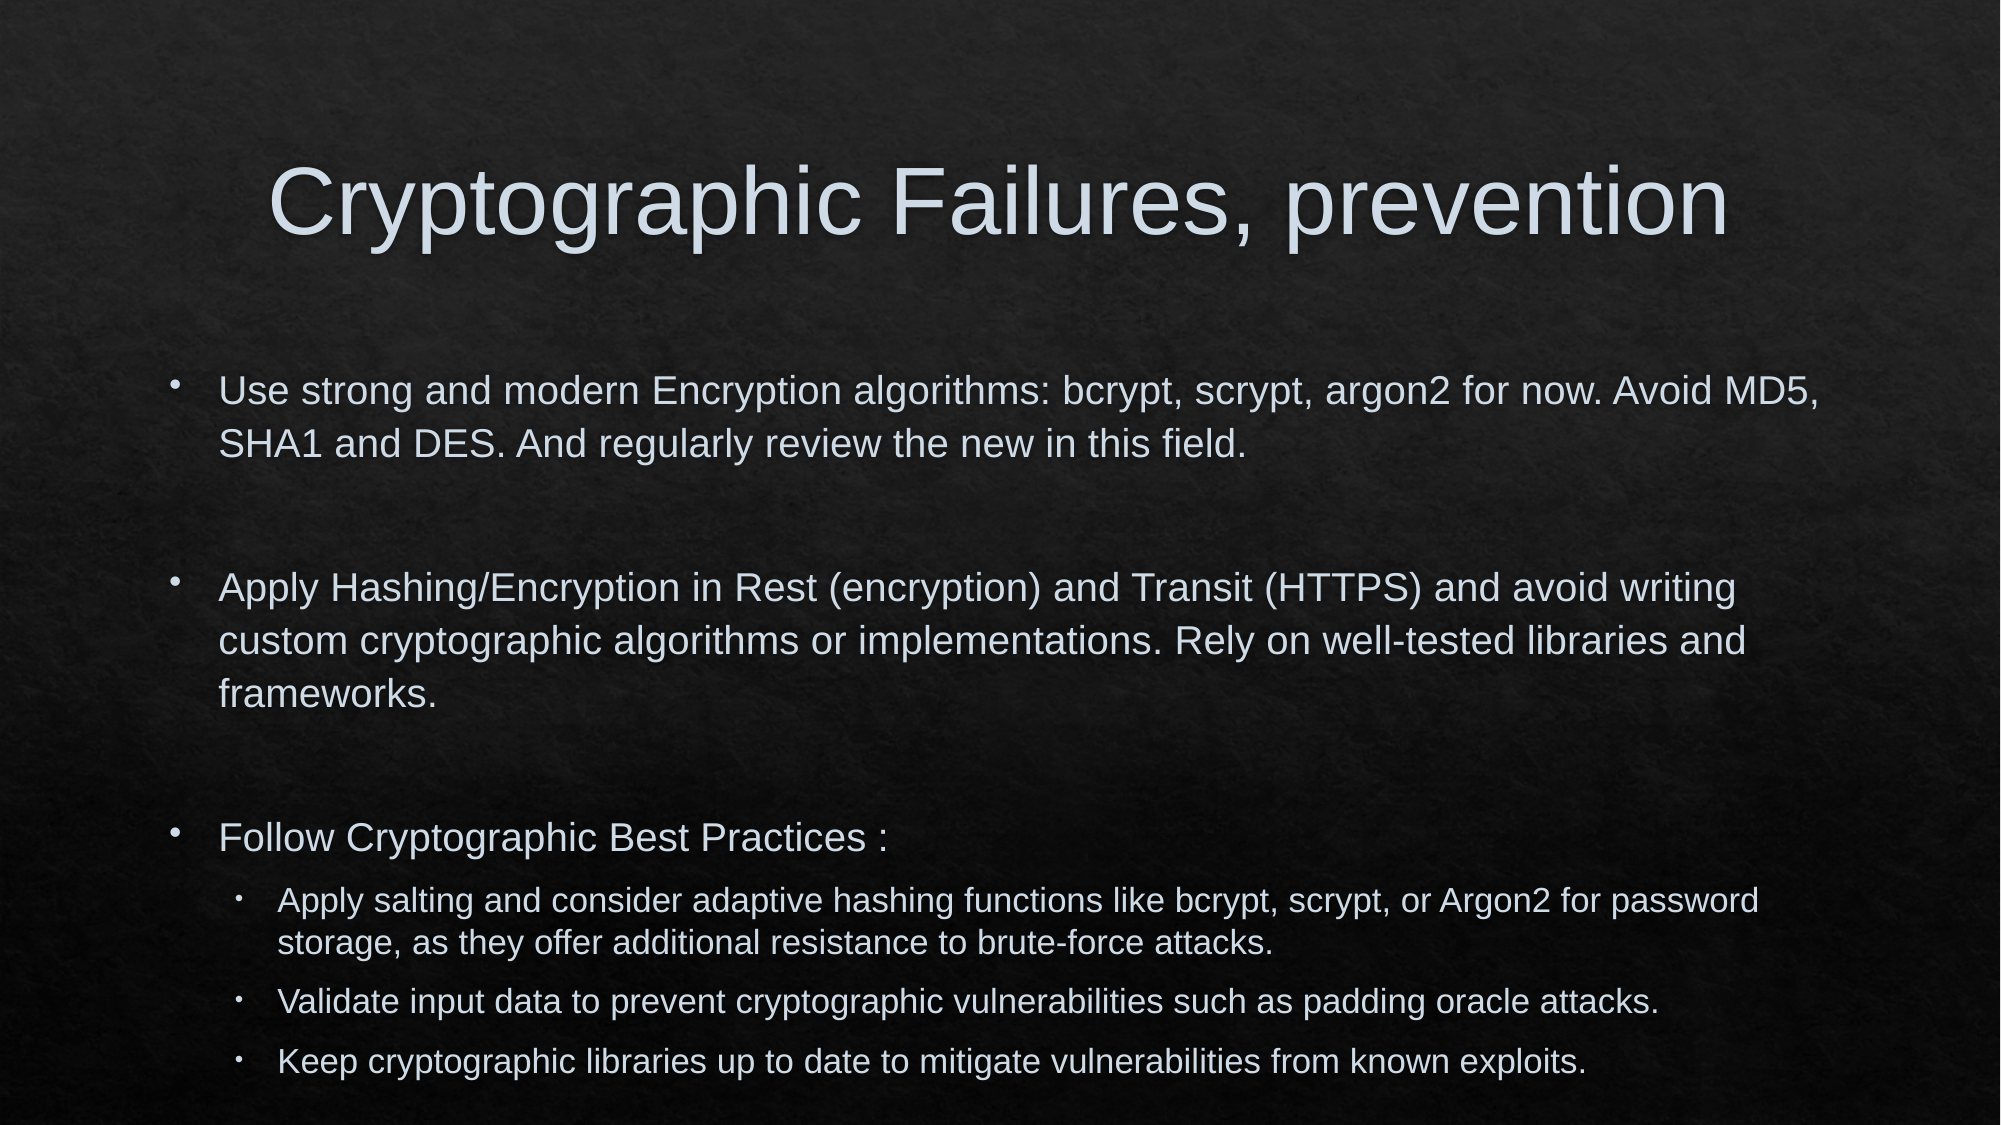

# Cryptographic Failures, prevention
Use strong and modern Encryption algorithms: bcrypt, scrypt, argon2 for now. Avoid MD5, SHA1 and DES. And regularly review the new in this field.

Apply Hashing/Encryption in Rest (encryption) and Transit (HTTPS) and avoid writing custom cryptographic algorithms or implementations. Rely on well-tested libraries and frameworks.

Follow Cryptographic Best Practices :
Apply salting and consider adaptive hashing functions like bcrypt, scrypt, or Argon2 for password storage, as they offer additional resistance to brute-force attacks.
Validate input data to prevent cryptographic vulnerabilities such as padding oracle attacks.
Keep cryptographic libraries up to date to mitigate vulnerabilities from known exploits.